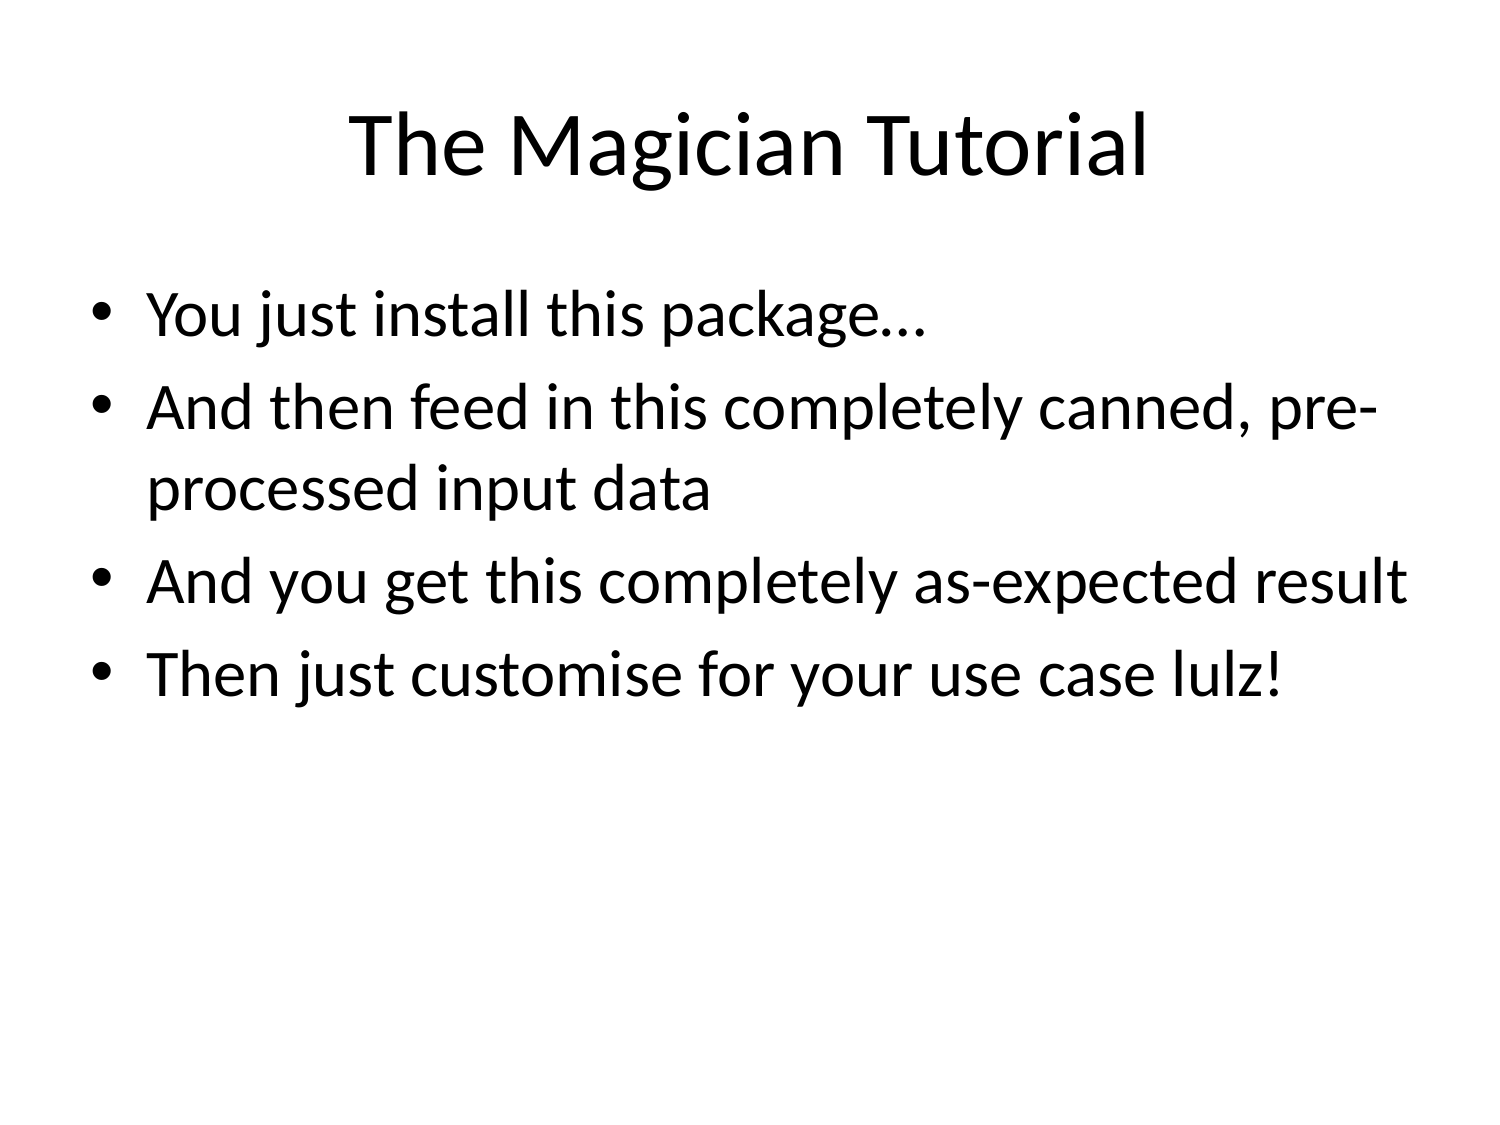

# The Magician Tutorial
You just install this package…
And then feed in this completely canned, pre-processed input data
And you get this completely as-expected result
Then just customise for your use case lulz!